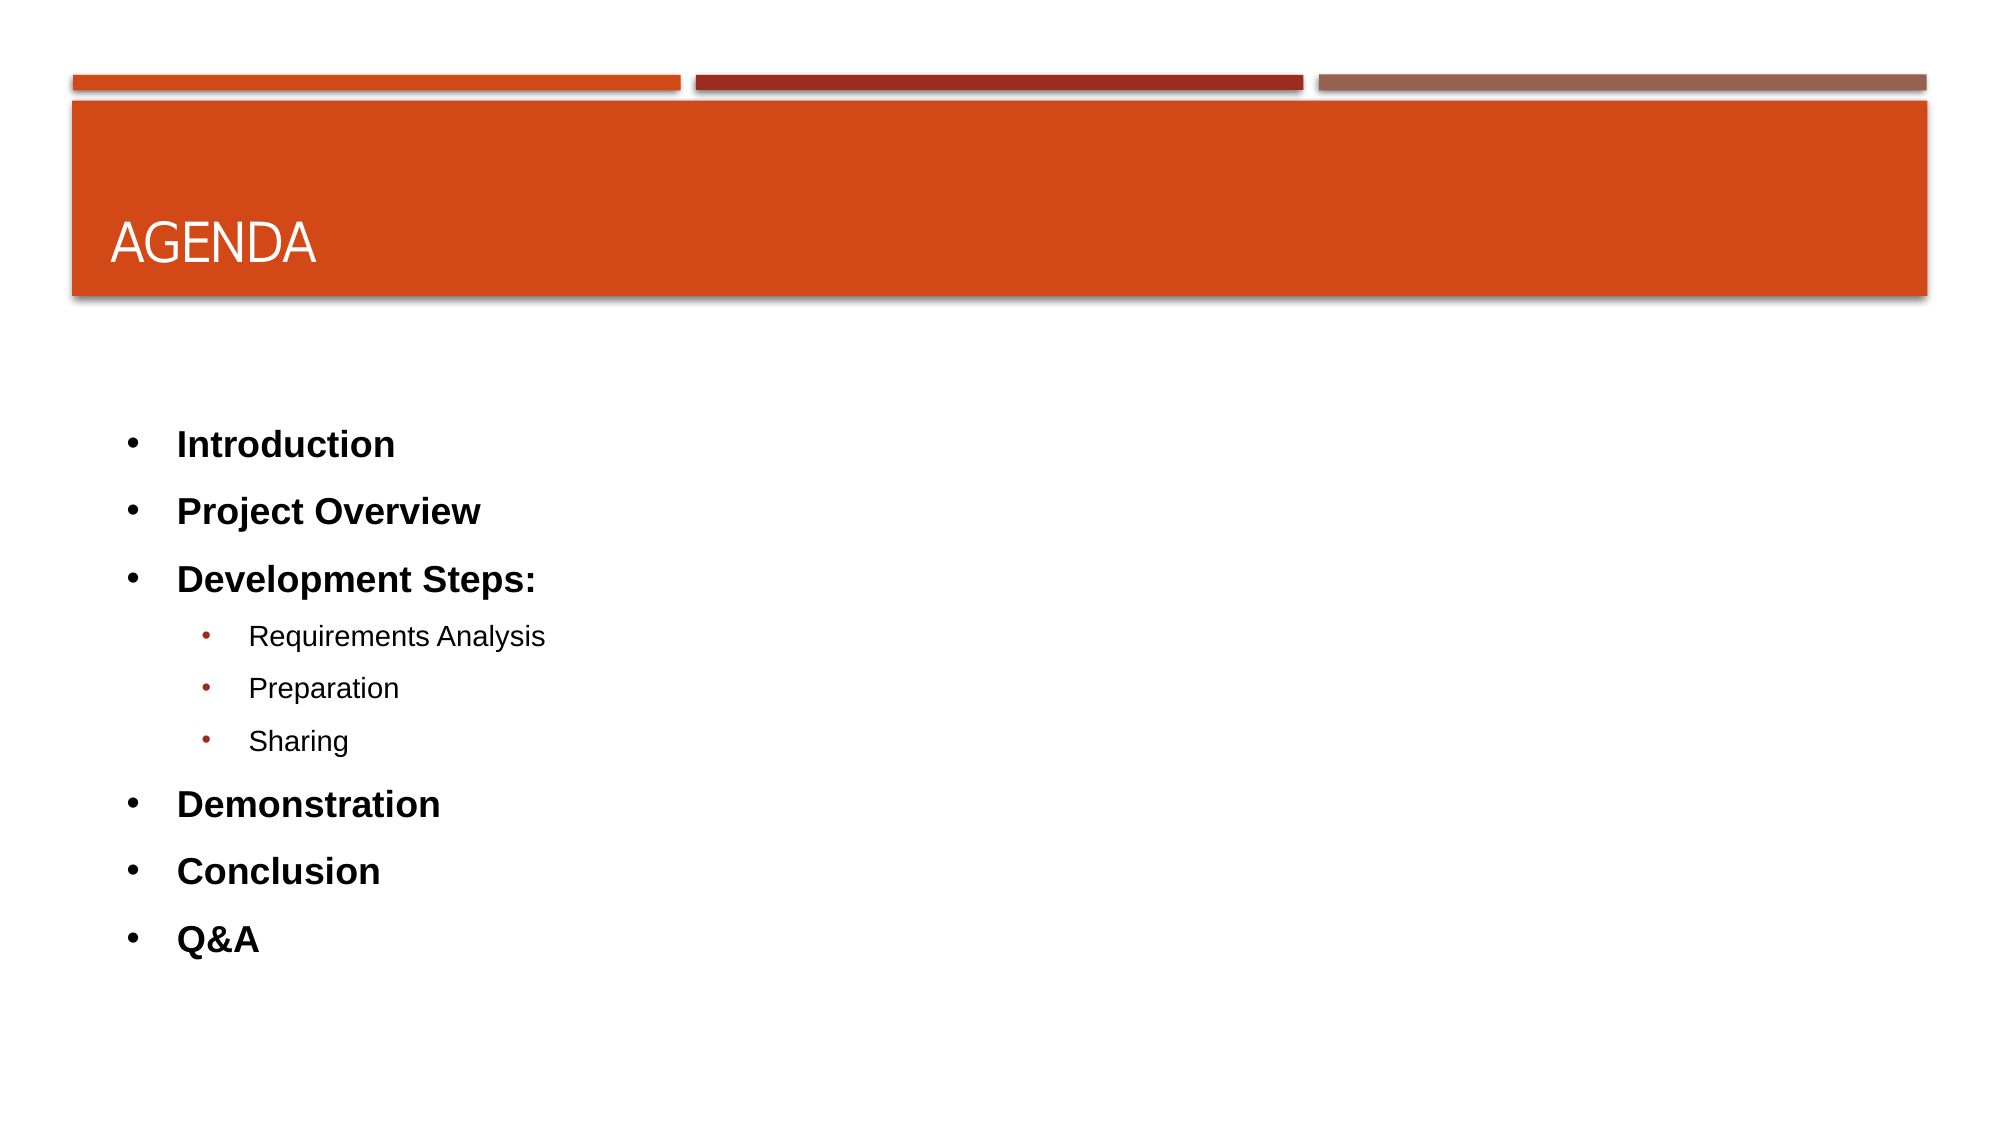

# Agenda
Introduction
Project Overview
Development Steps:
Requirements Analysis
Preparation
Sharing
Demonstration
Conclusion
Q&A